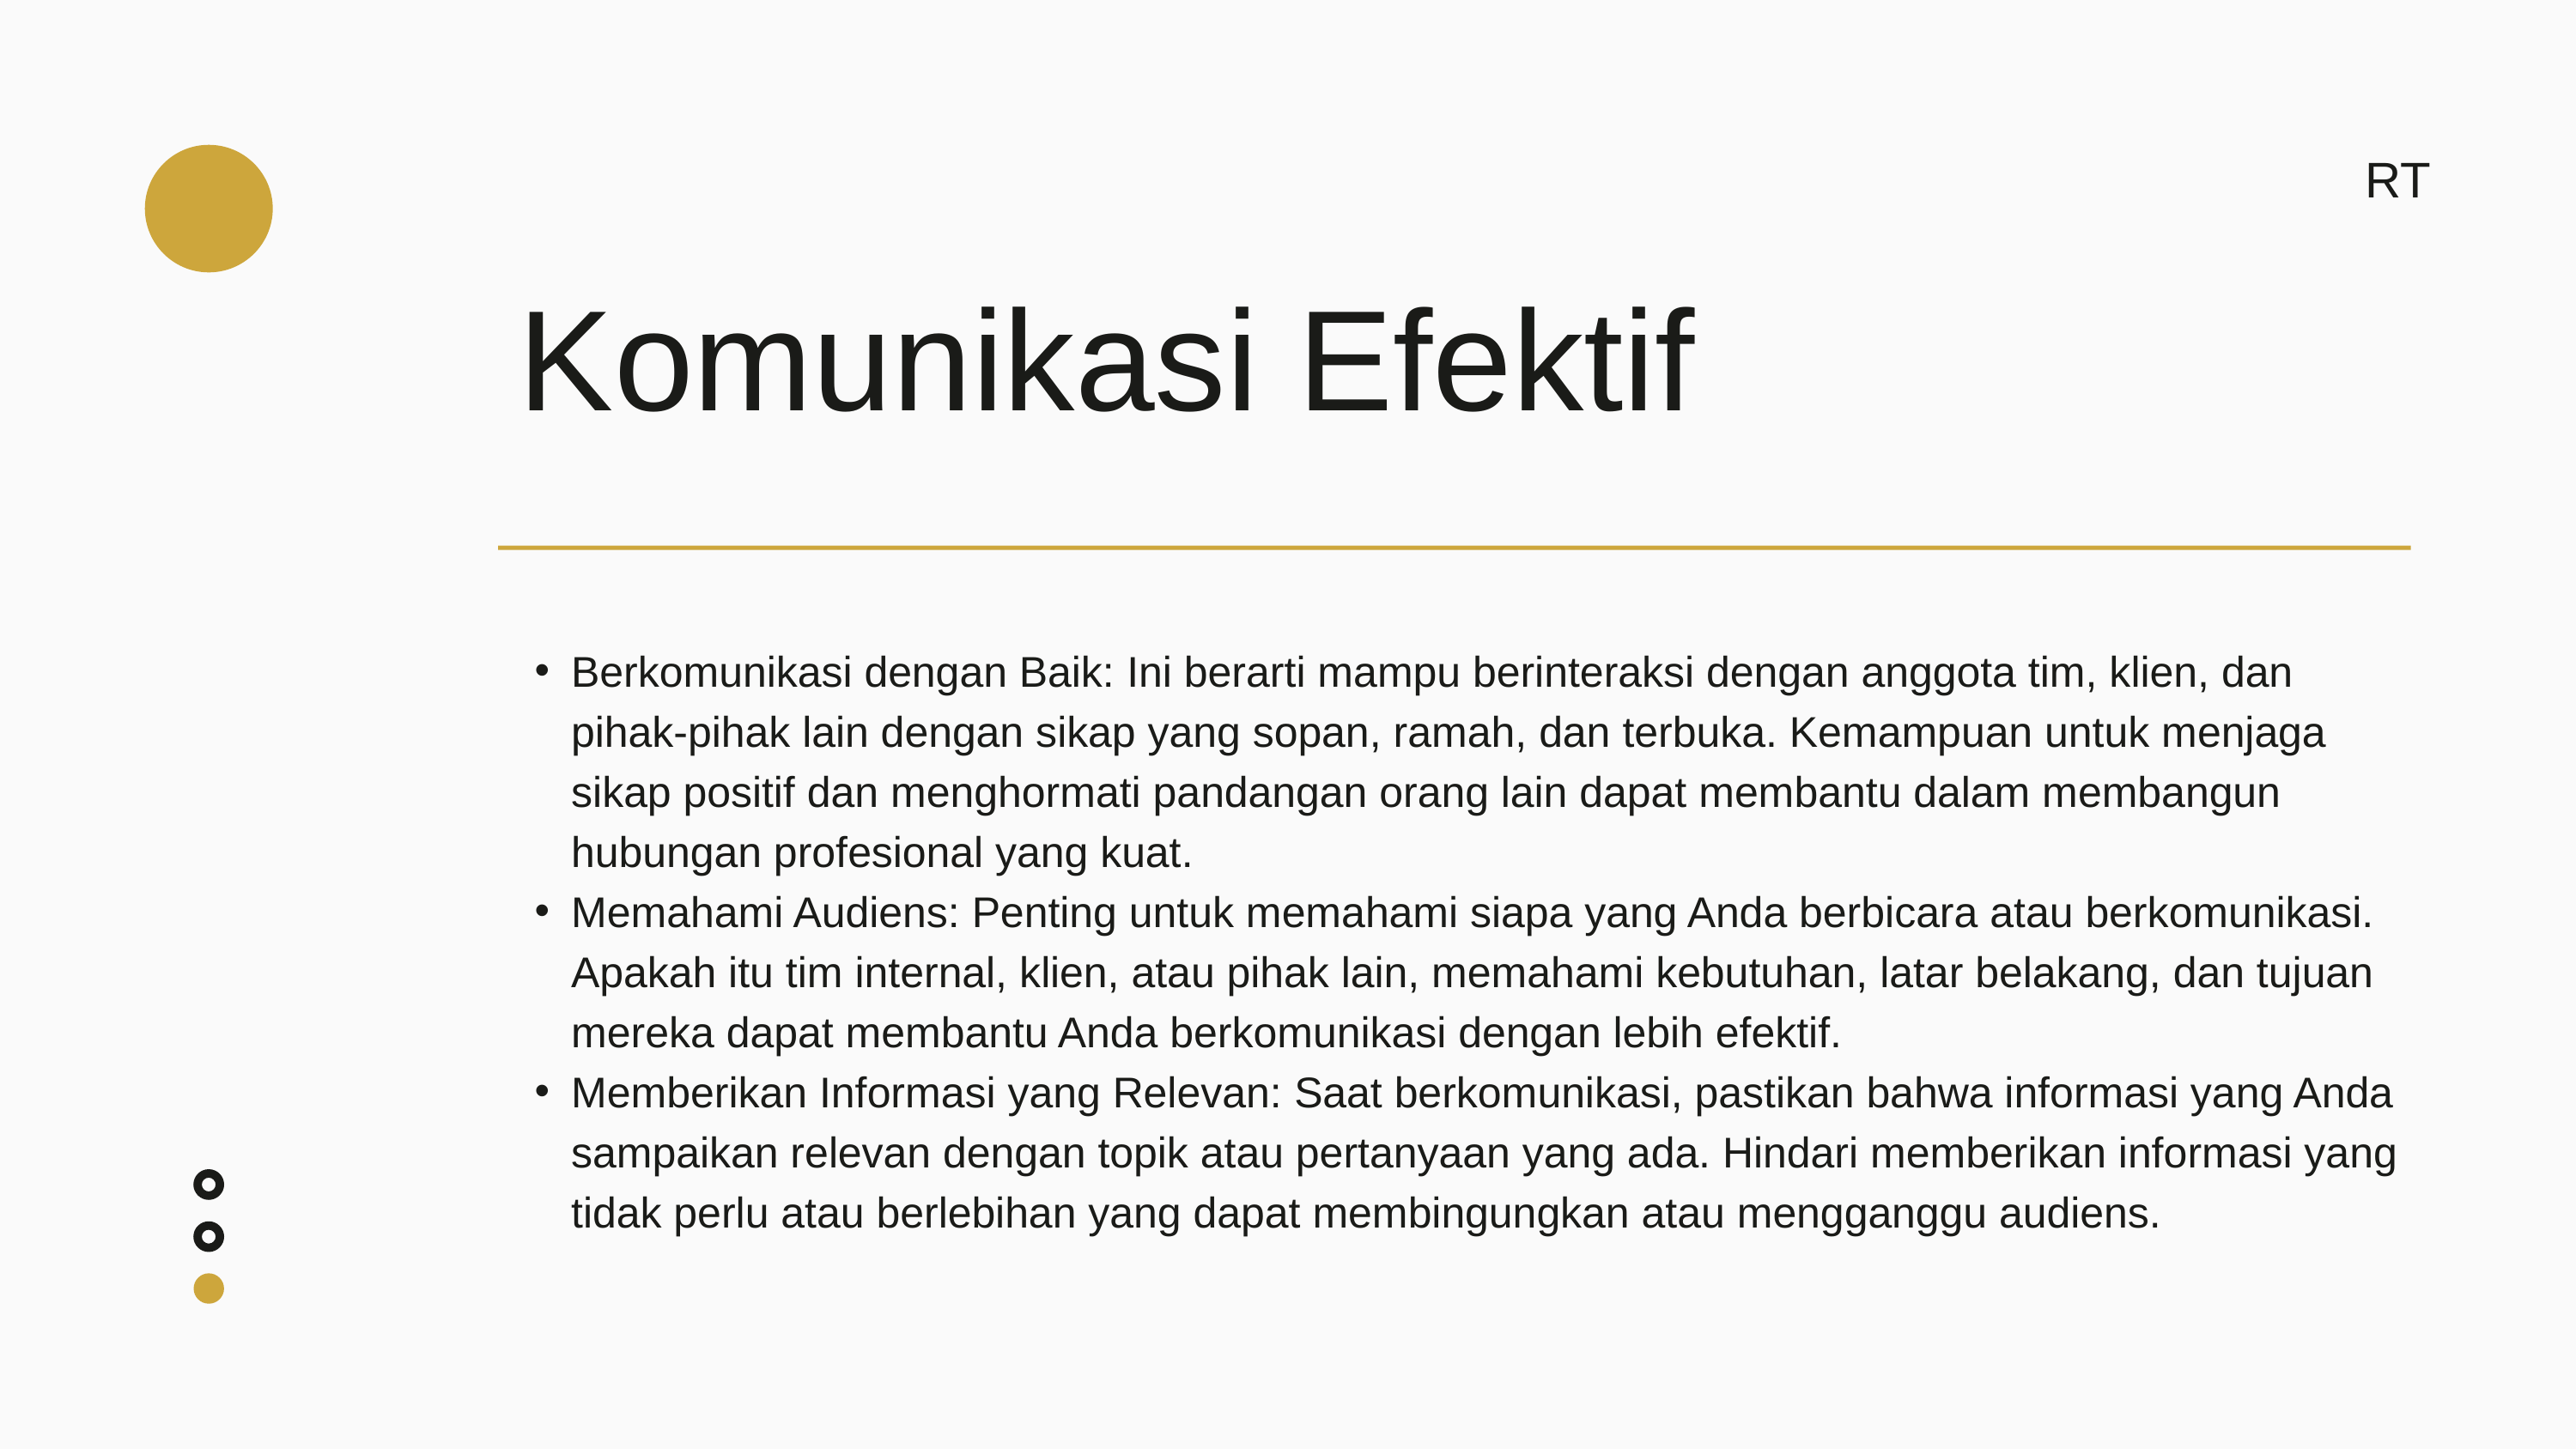

RT
Komunikasi Efektif

Berkomunikasi dengan Baik: Ini berarti mampu berinteraksi dengan anggota tim, klien, dan pihak-pihak lain dengan sikap yang sopan, ramah, dan terbuka. Kemampuan untuk menjaga sikap positif dan menghormati pandangan orang lain dapat membantu dalam membangun hubungan profesional yang kuat.
Memahami Audiens: Penting untuk memahami siapa yang Anda berbicara atau berkomunikasi. Apakah itu tim internal, klien, atau pihak lain, memahami kebutuhan, latar belakang, dan tujuan mereka dapat membantu Anda berkomunikasi dengan lebih efektif.
Memberikan Informasi yang Relevan: Saat berkomunikasi, pastikan bahwa informasi yang Anda sampaikan relevan dengan topik atau pertanyaan yang ada. Hindari memberikan informasi yang tidak perlu atau berlebihan yang dapat membingungkan atau mengganggu audiens.